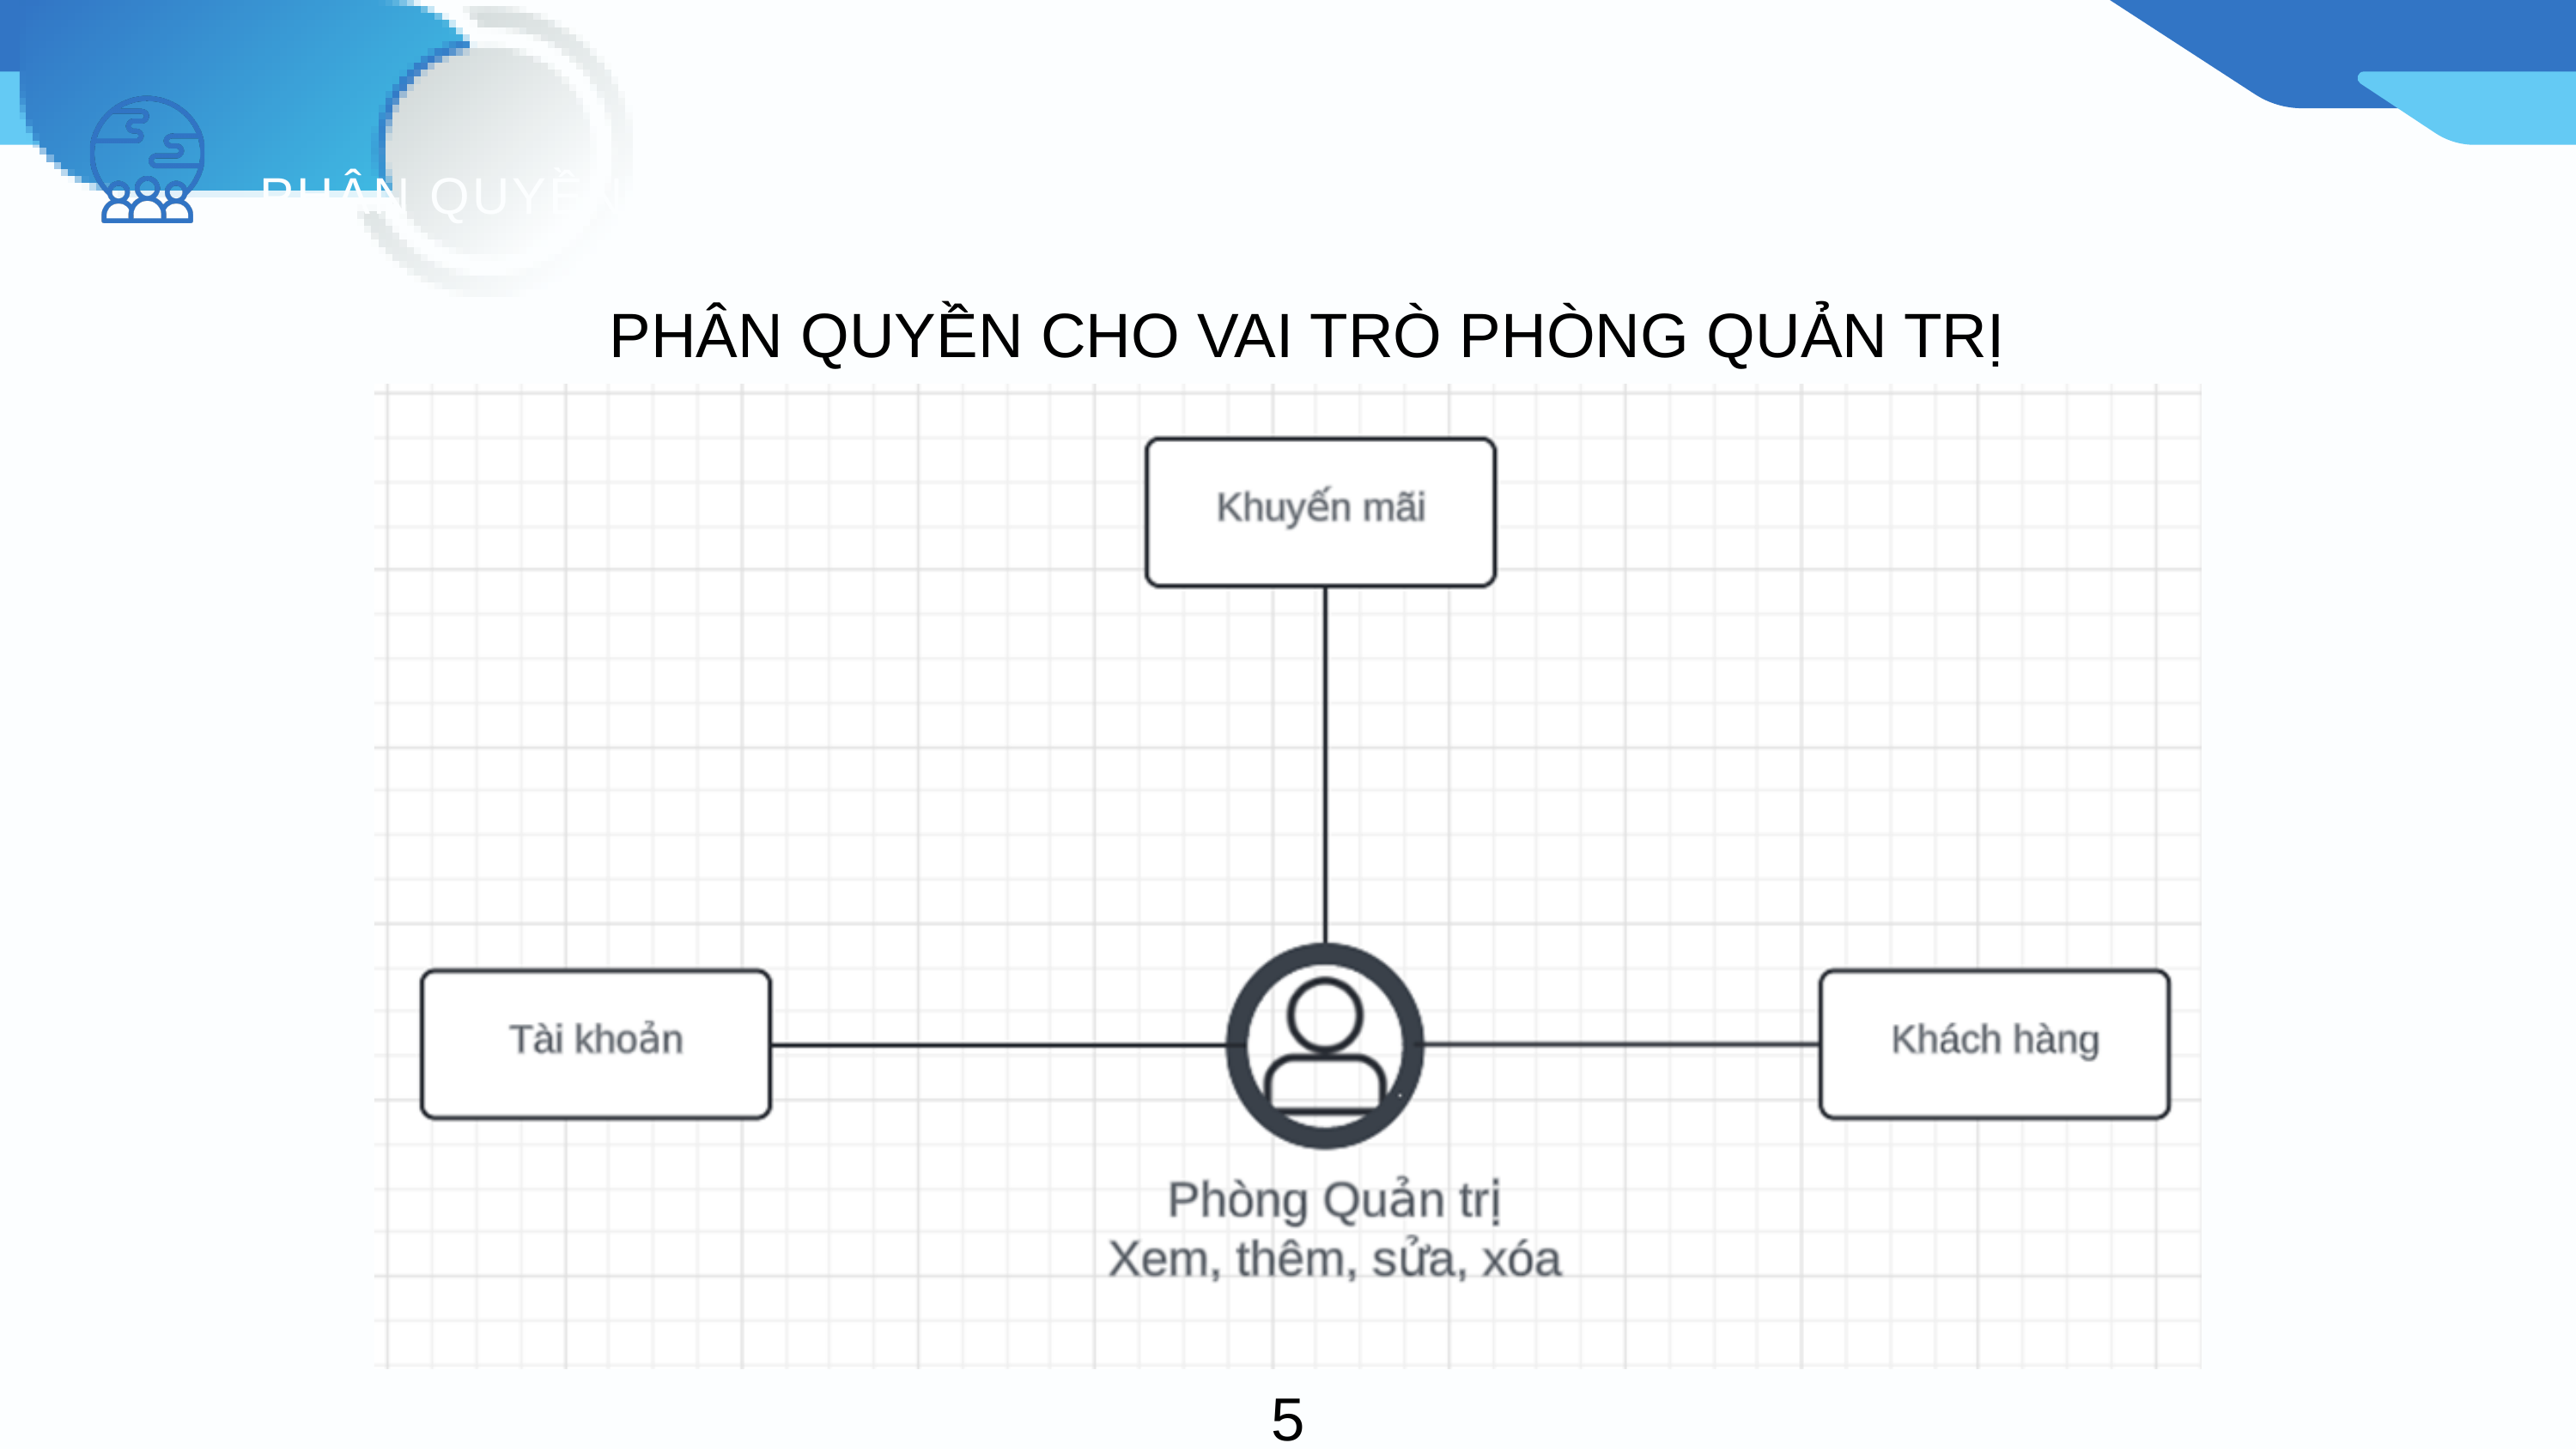

PHÂN QUYỀN
PHÂN QUYỀN CHO VAI TRÒ PHÒNG QUẢN TRỊ

54